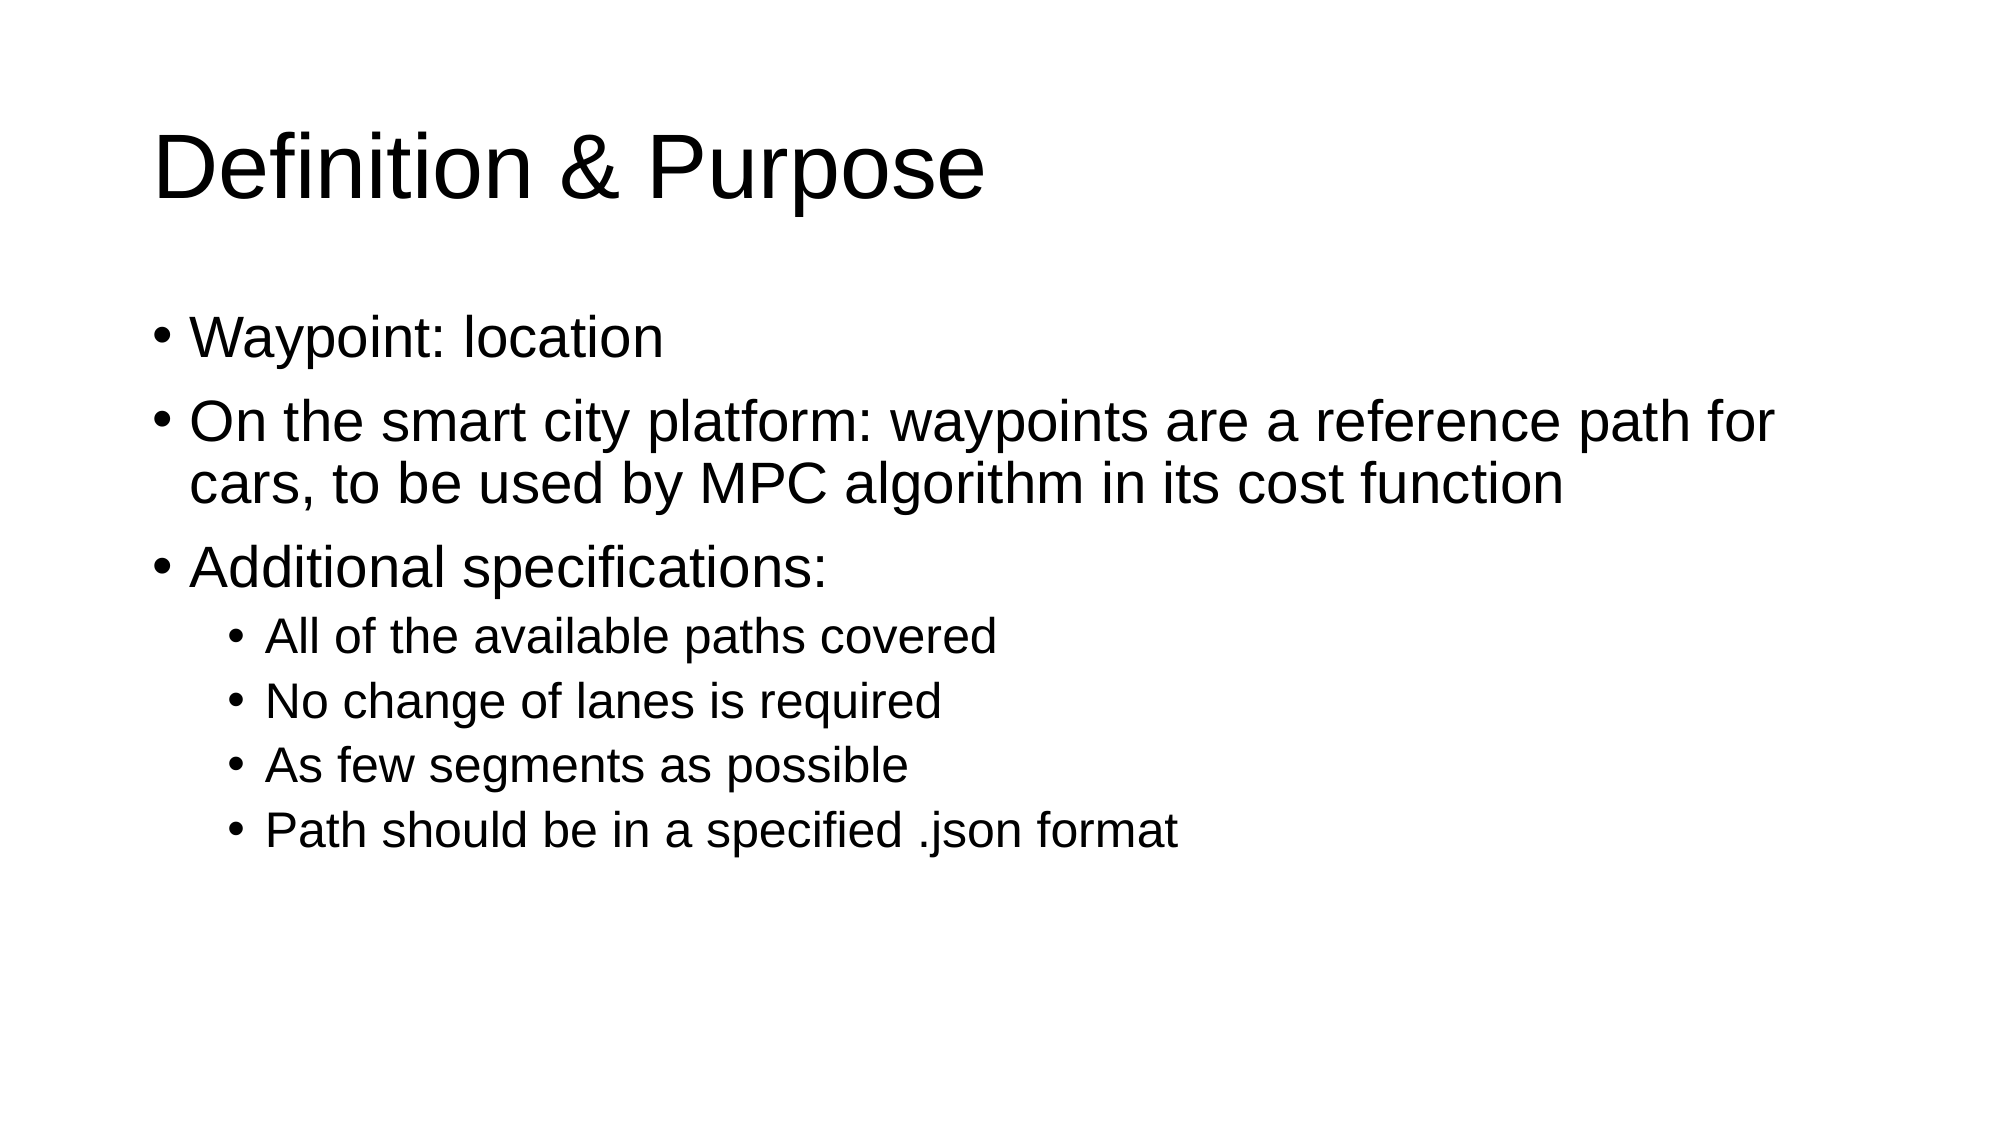

# Definition & Purpose
Waypoint: location
On the smart city platform: waypoints are a reference path for cars, to be used by MPC algorithm in its cost function
Additional specifications:
All of the available paths covered
No change of lanes is required
As few segments as possible
Path should be in a specified .json format